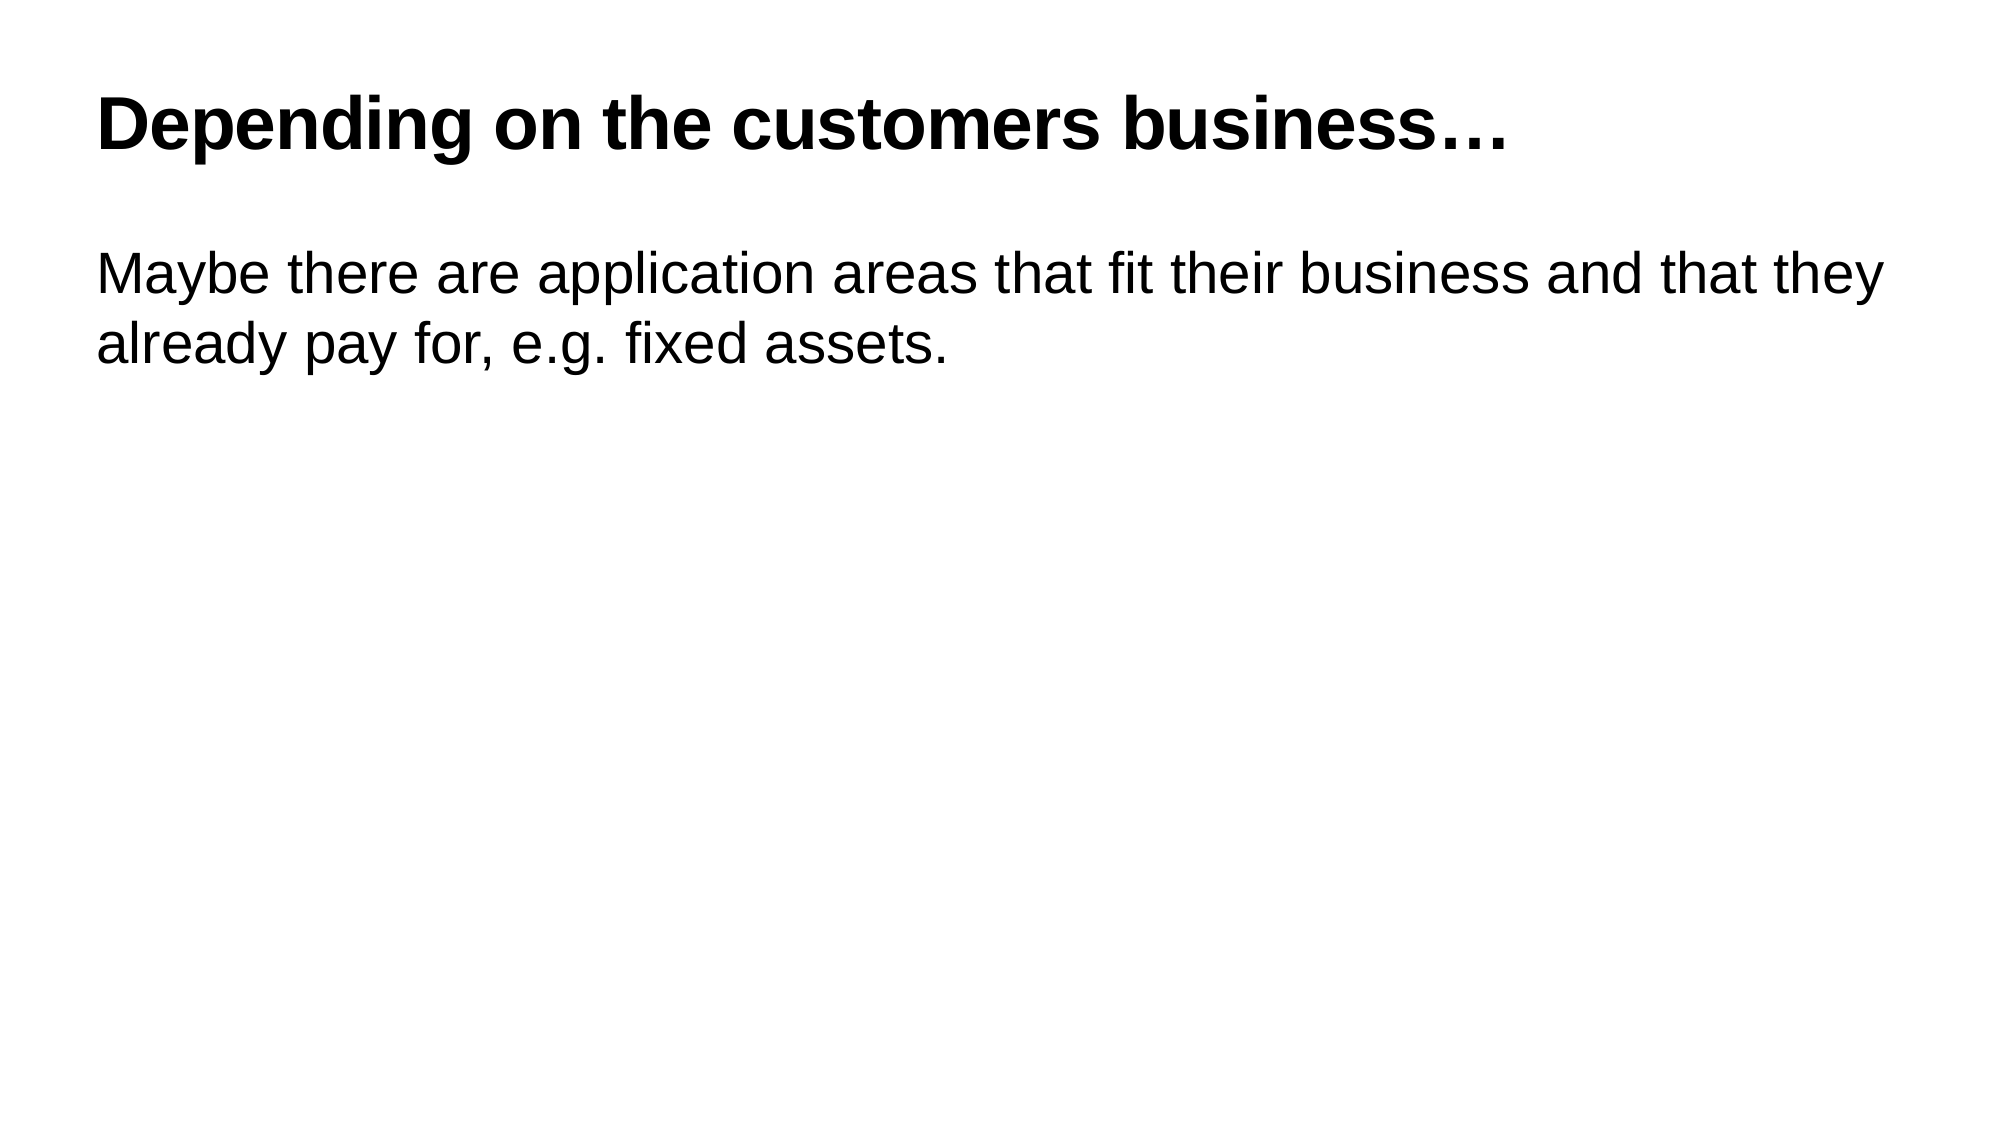

# Depending on the customers business…
Maybe there are application areas that fit their business and that they already pay for, e.g. fixed assets.